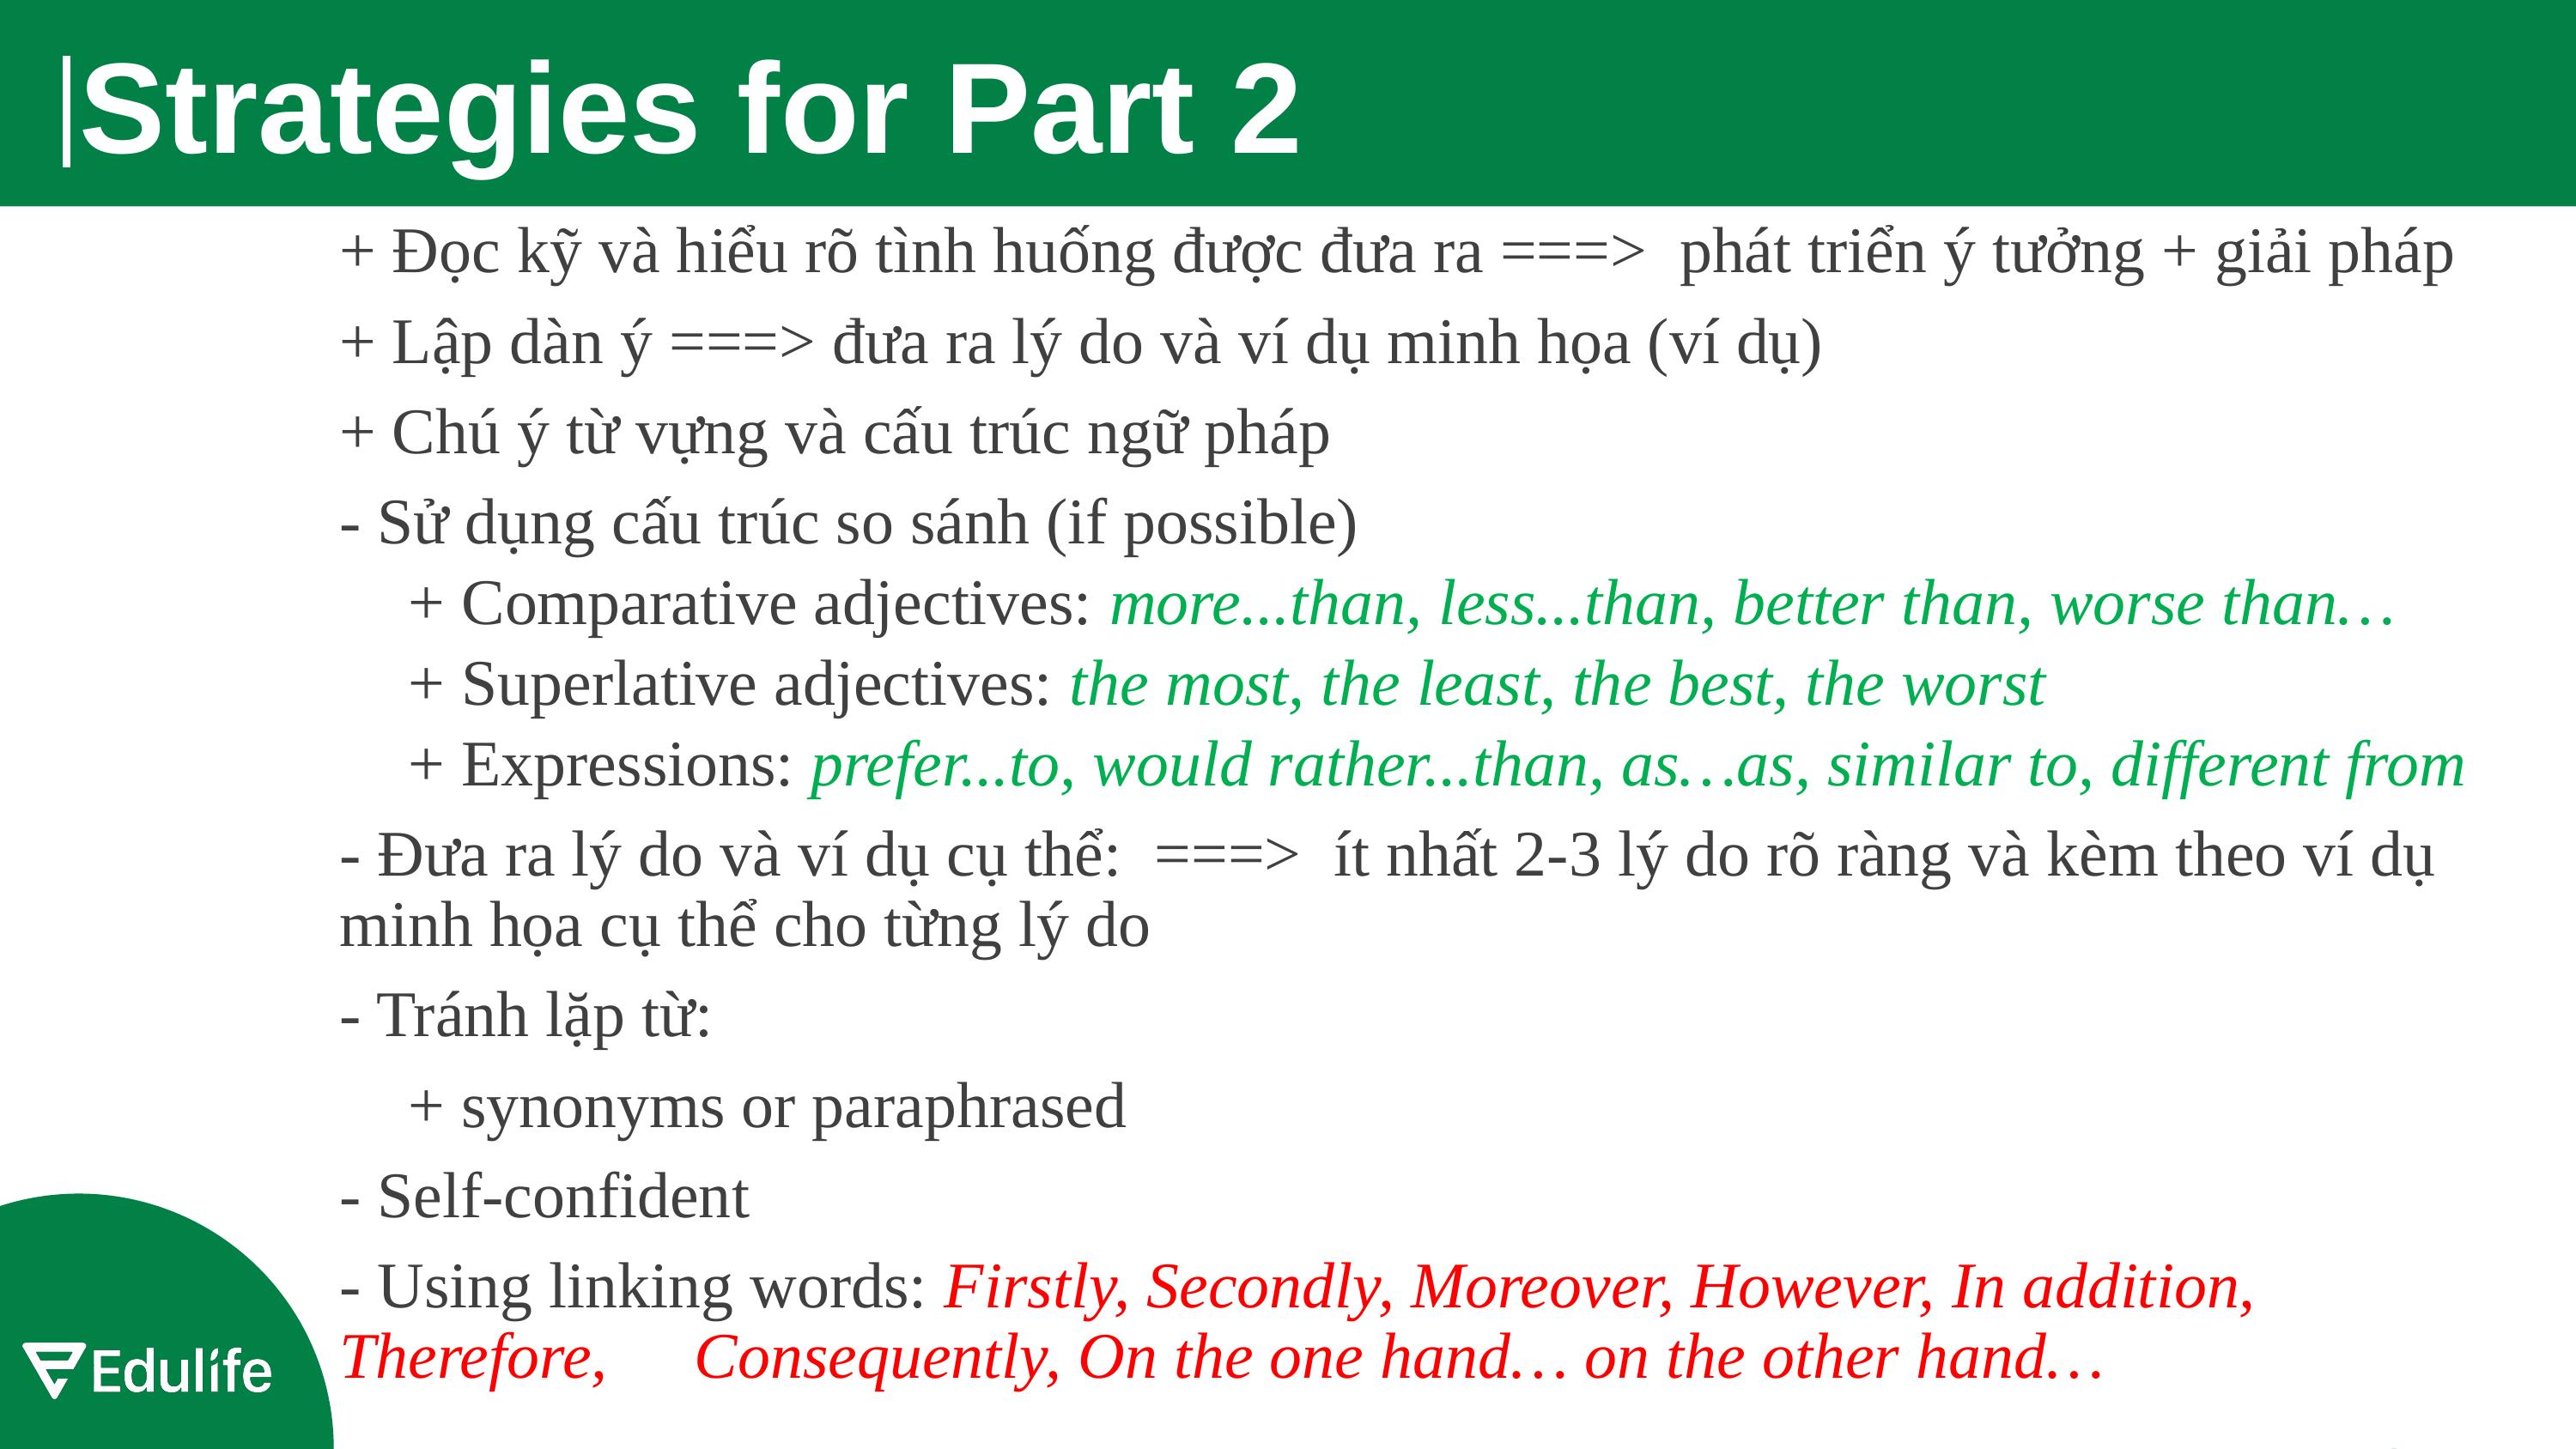

# Strategies for Part 2
+ Đọc kỹ và hiểu rõ tình huống được đưa ra ===>  phát triển ý tưởng + giải pháp
+ Lập dàn ý ===> đưa ra lý do và ví dụ minh họa (ví dụ)
+ Chú ý từ vựng và cấu trúc ngữ pháp
- Sử dụng cấu trúc so sánh (if possible)
+ Comparative adjectives: more...than, less...than, better than, worse than…
+ Superlative adjectives: the most, the least, the best, the worst
+ Expressions: prefer...to, would rather...than, as…as, similar to, different from
- Đưa ra lý do và ví dụ cụ thể:  ===>  ít nhất 2-3 lý do rõ ràng và kèm theo ví dụ minh họa cụ thể cho từng lý do
- Tránh lặp từ:
+ synonyms or paraphrased
- Self-confident
- Using linking words: Firstly, Secondly, Moreover, However, In addition, Therefore, 					    Consequently, On the one hand… on the other hand…